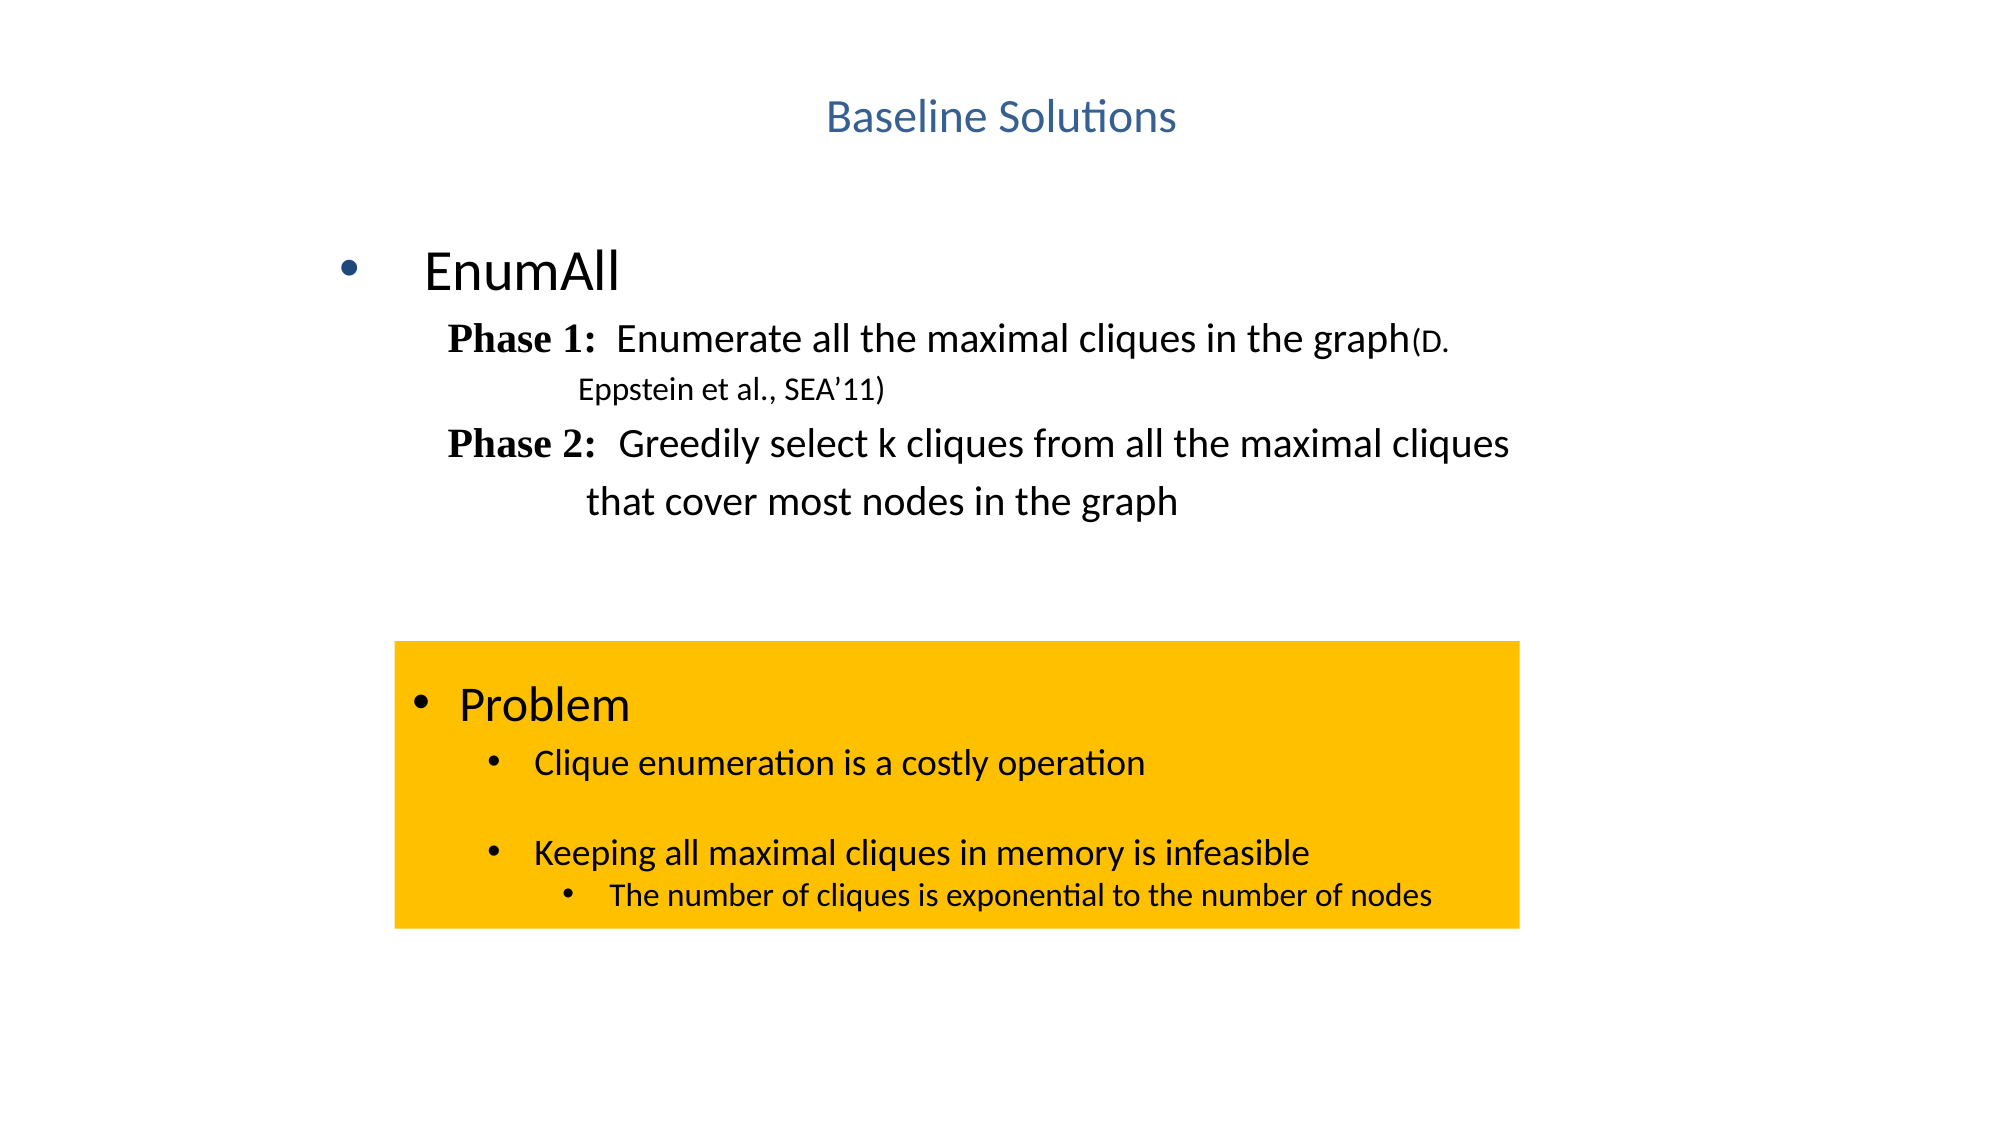

# Baseline Solutions
EnumAll
    Phase 1:  Enumerate all the maximal cliques in the graph(D.
                       Eppstein et al., SEA’11)
    Phase 2:  Greedily select k cliques from all the maximal cliques
                   that cover most nodes in the graph

Problem

Clique enumeration is a costly operation

Keeping all maximal cliques in memory is infeasible
The number of cliques is exponential to the number of nodes